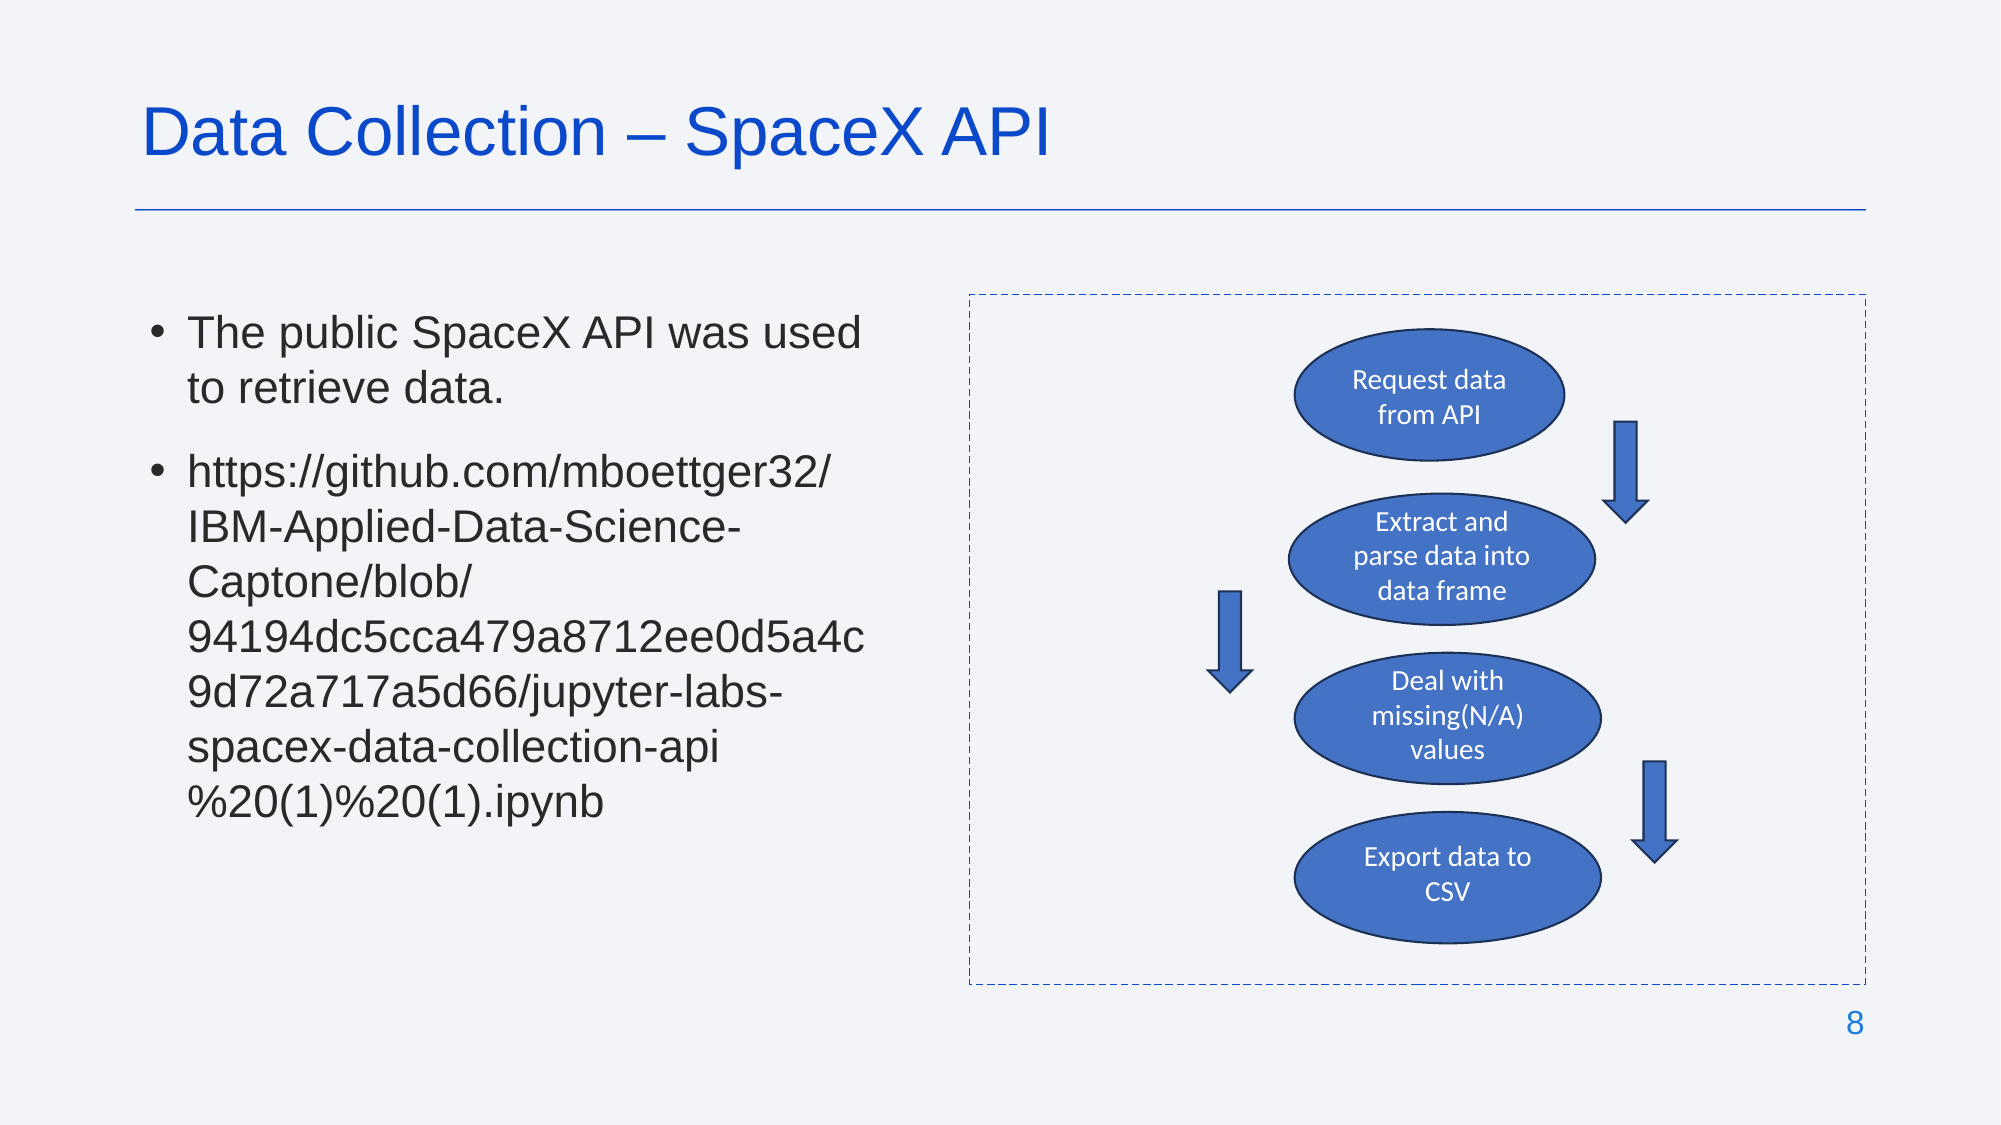

Data Collection – SpaceX API

The public SpaceX API was used to retrieve data.
https://github.com/mboettger32/IBM-Applied-Data-Science-Captone/blob/94194dc5cca479a8712ee0d5a4c9d72a717a5d66/jupyter-labs-spacex-data-collection-api%20(1)%20(1).ipynb
Request data from API

Extract and parse data into data frame

Deal with missing(N/A) values

Export data to CSV

8